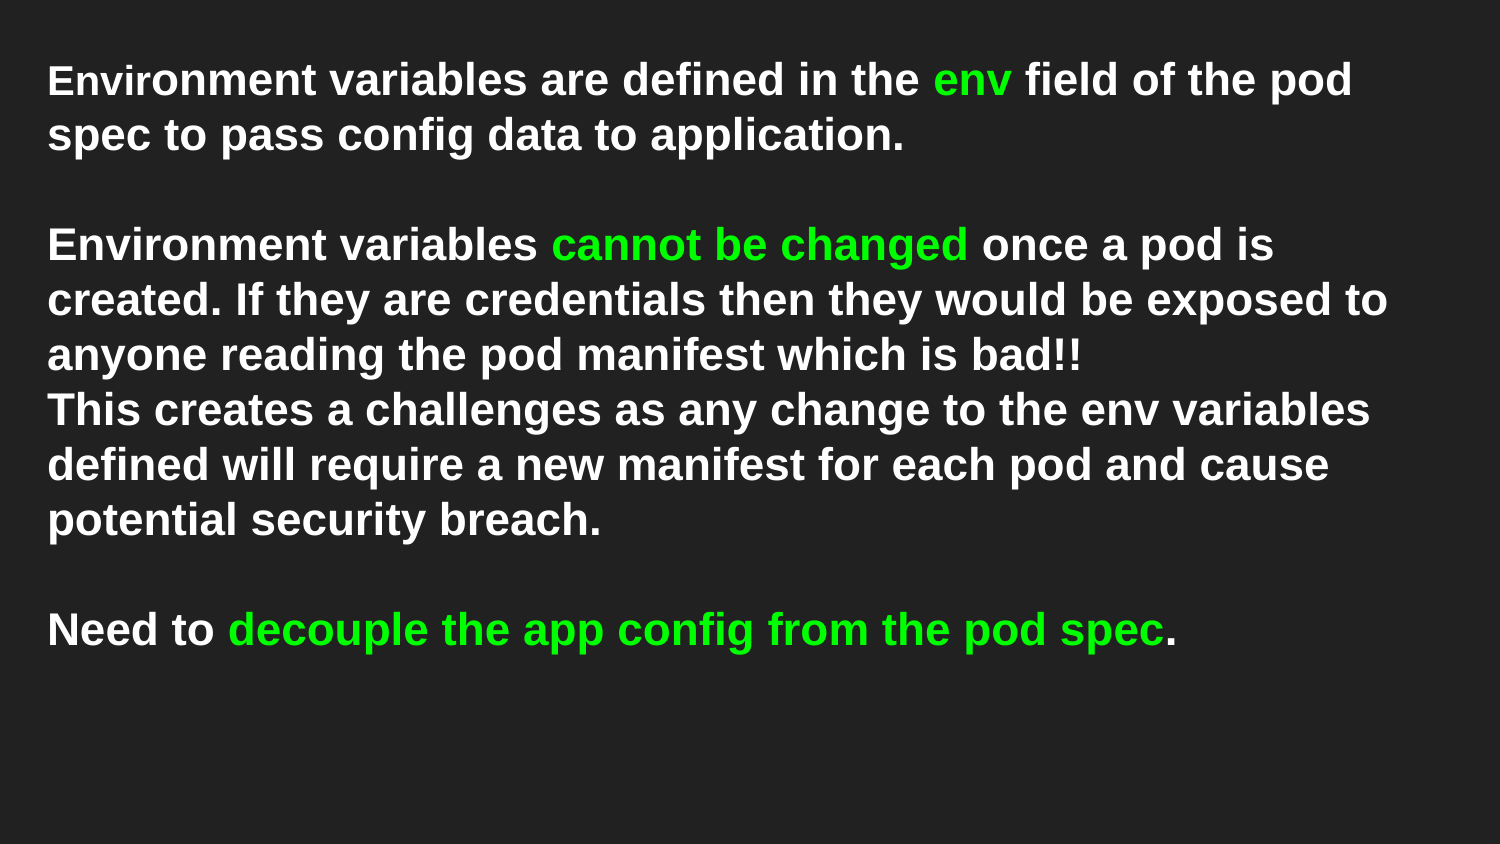

Environment variables are defined in the env field of the pod spec to pass config data to application.

Environment variables cannot be changed once a pod is created. If they are credentials then they would be exposed to anyone reading the pod manifest which is bad!!
This creates a challenges as any change to the env variables defined will require a new manifest for each pod and cause potential security breach.

Need to decouple the app config from the pod spec.